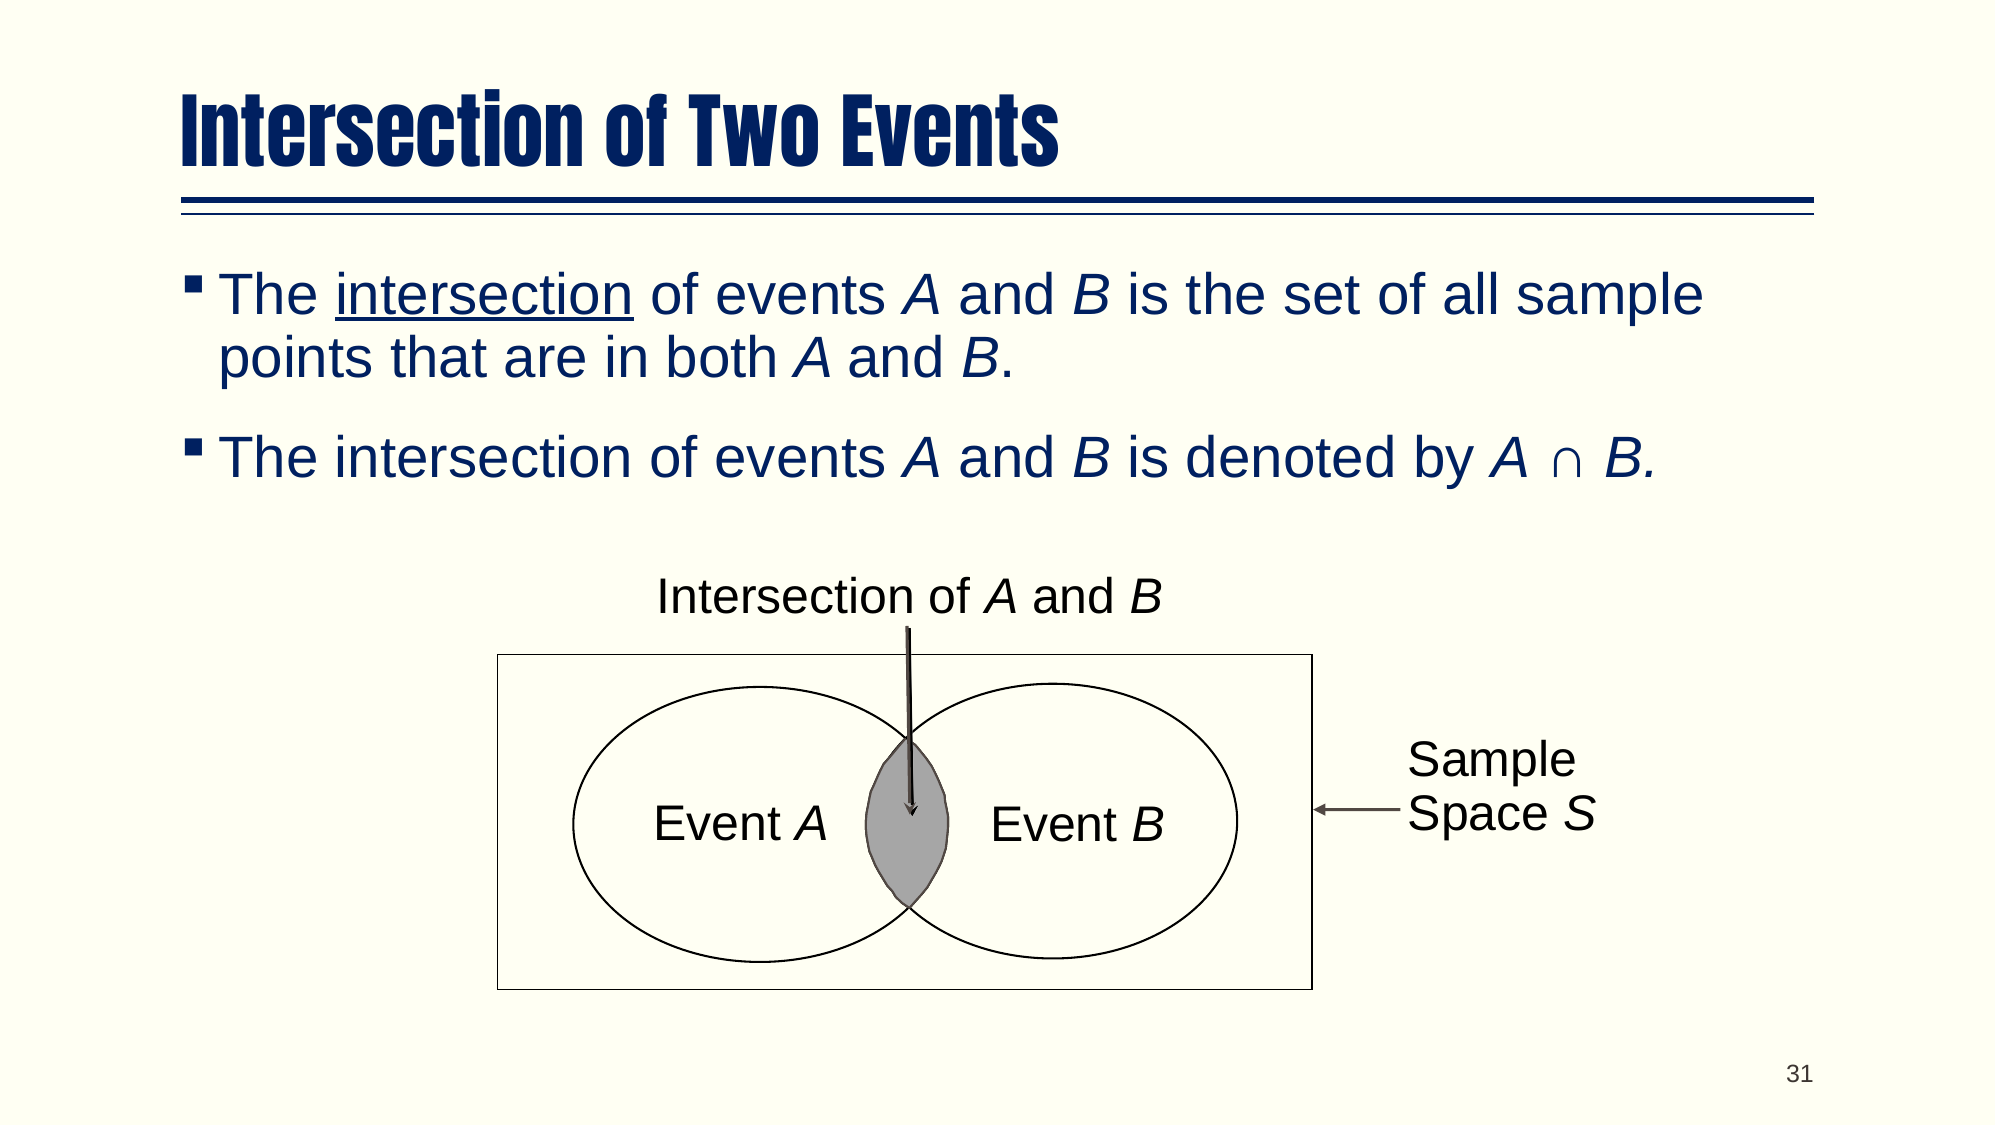

# Intersection of Two Events
The intersection of events A and B is the set of all sample points that are in both A and B.
The intersection of events A and B is denoted by A ∩ B.

Intersection of A and B

Sample
Space S

Event A
Event B

31